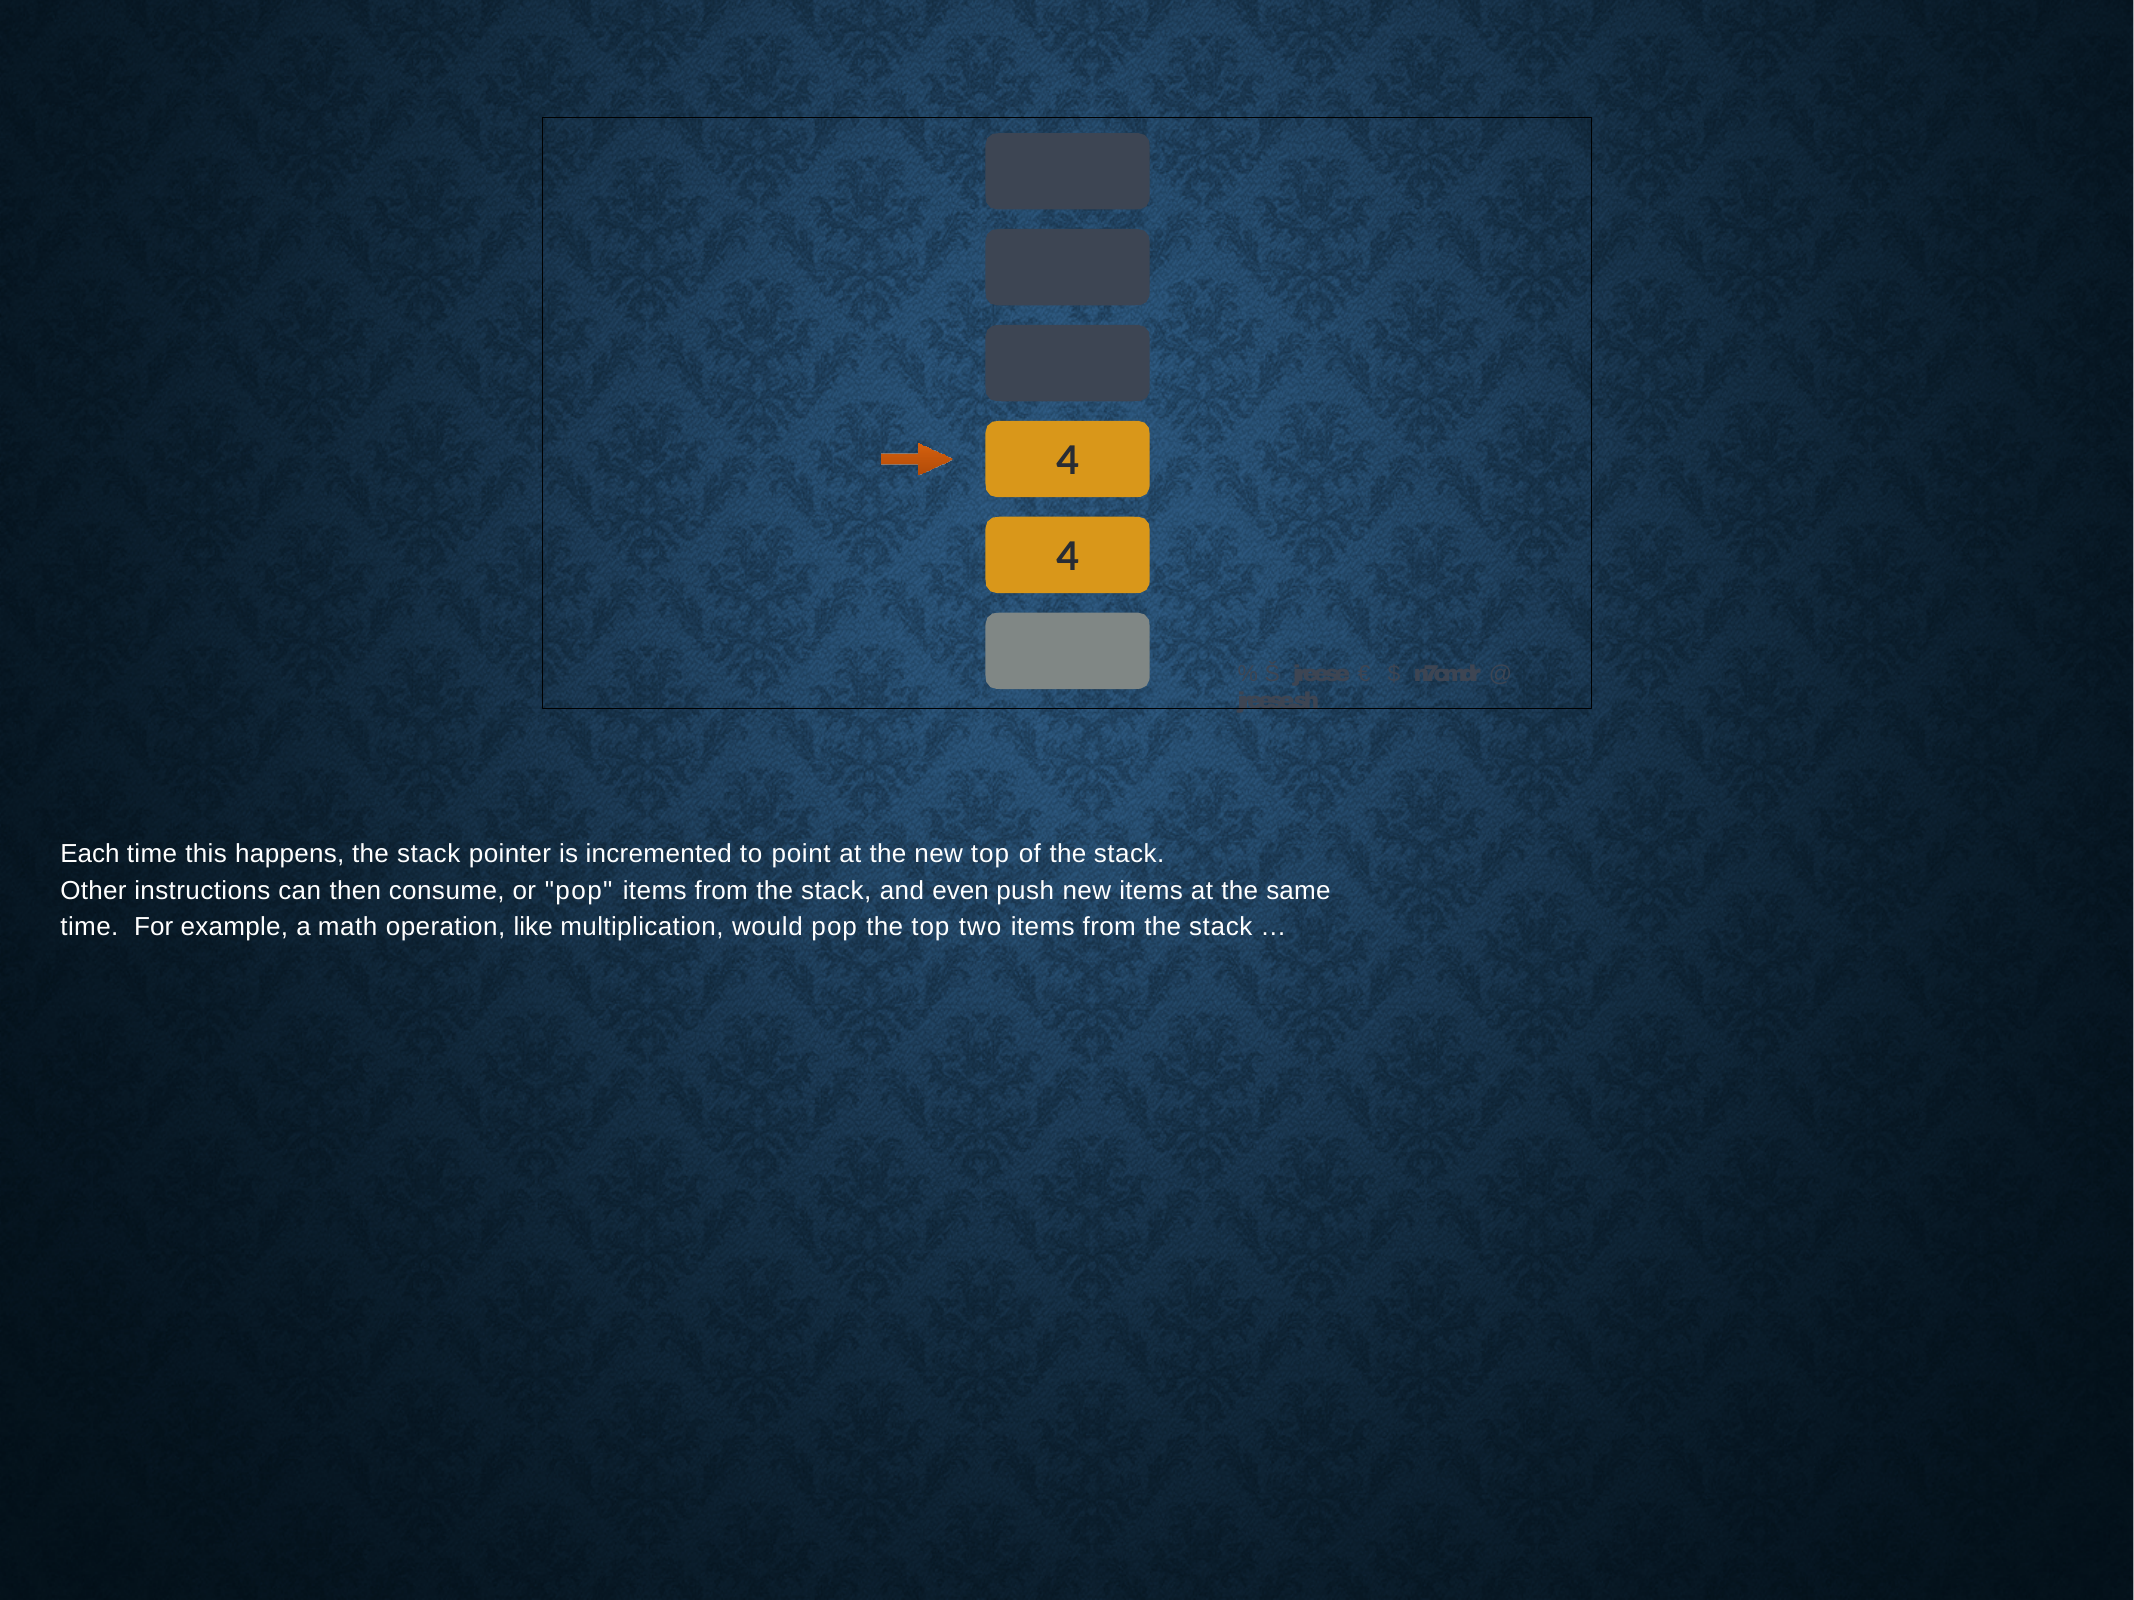

4

4

% Š jreese € $ n7cmdr @ jreese.sh
Each time this happens, the stack pointer is incremented to point at the new top of the stack.
Other instructions can then consume, or "pop" items from the stack, and even push new items at the same time.  For example, a math operation, like multiplication, would pop the top two items from the stack …